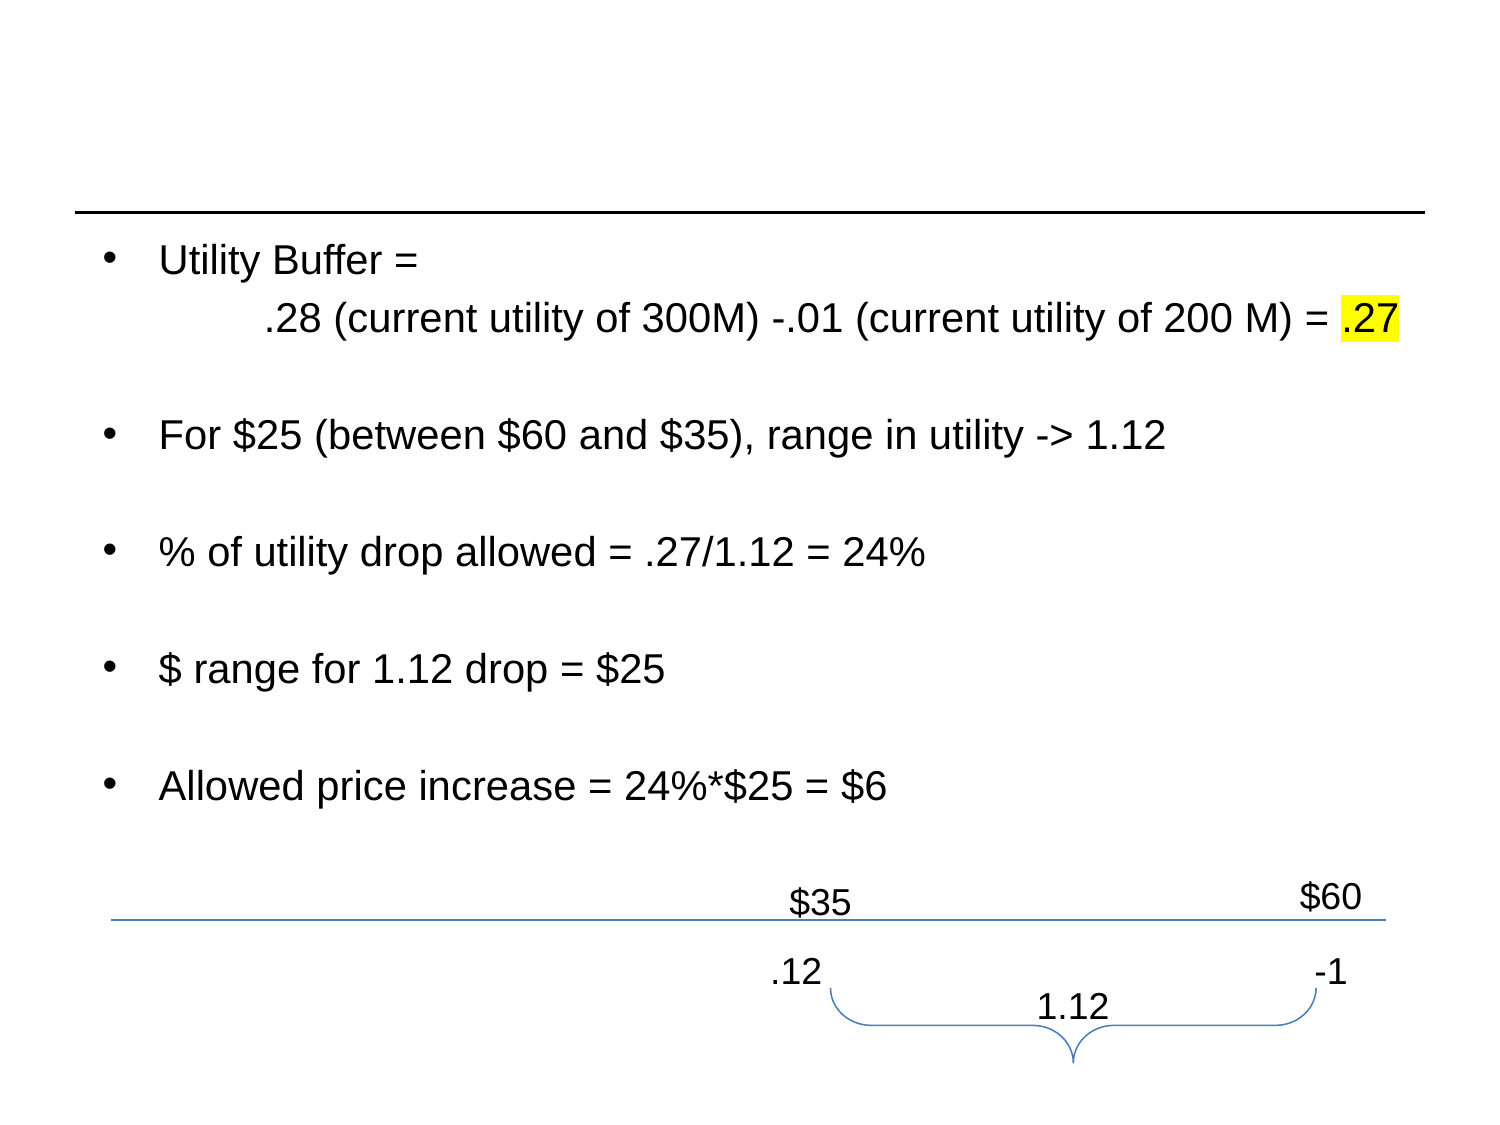

Utility Buffer =
	 .28 (current utility of 300M) -.01 (current utility of 200 M) = .27

For $25 (between $60 and $35), range in utility -> 1.12

% of utility drop allowed = .27/1.12 = 24%

$ range for 1.12 drop = $25

Allowed price increase = 24%*$25 = $6

$60
$35
-1
.12
1.12